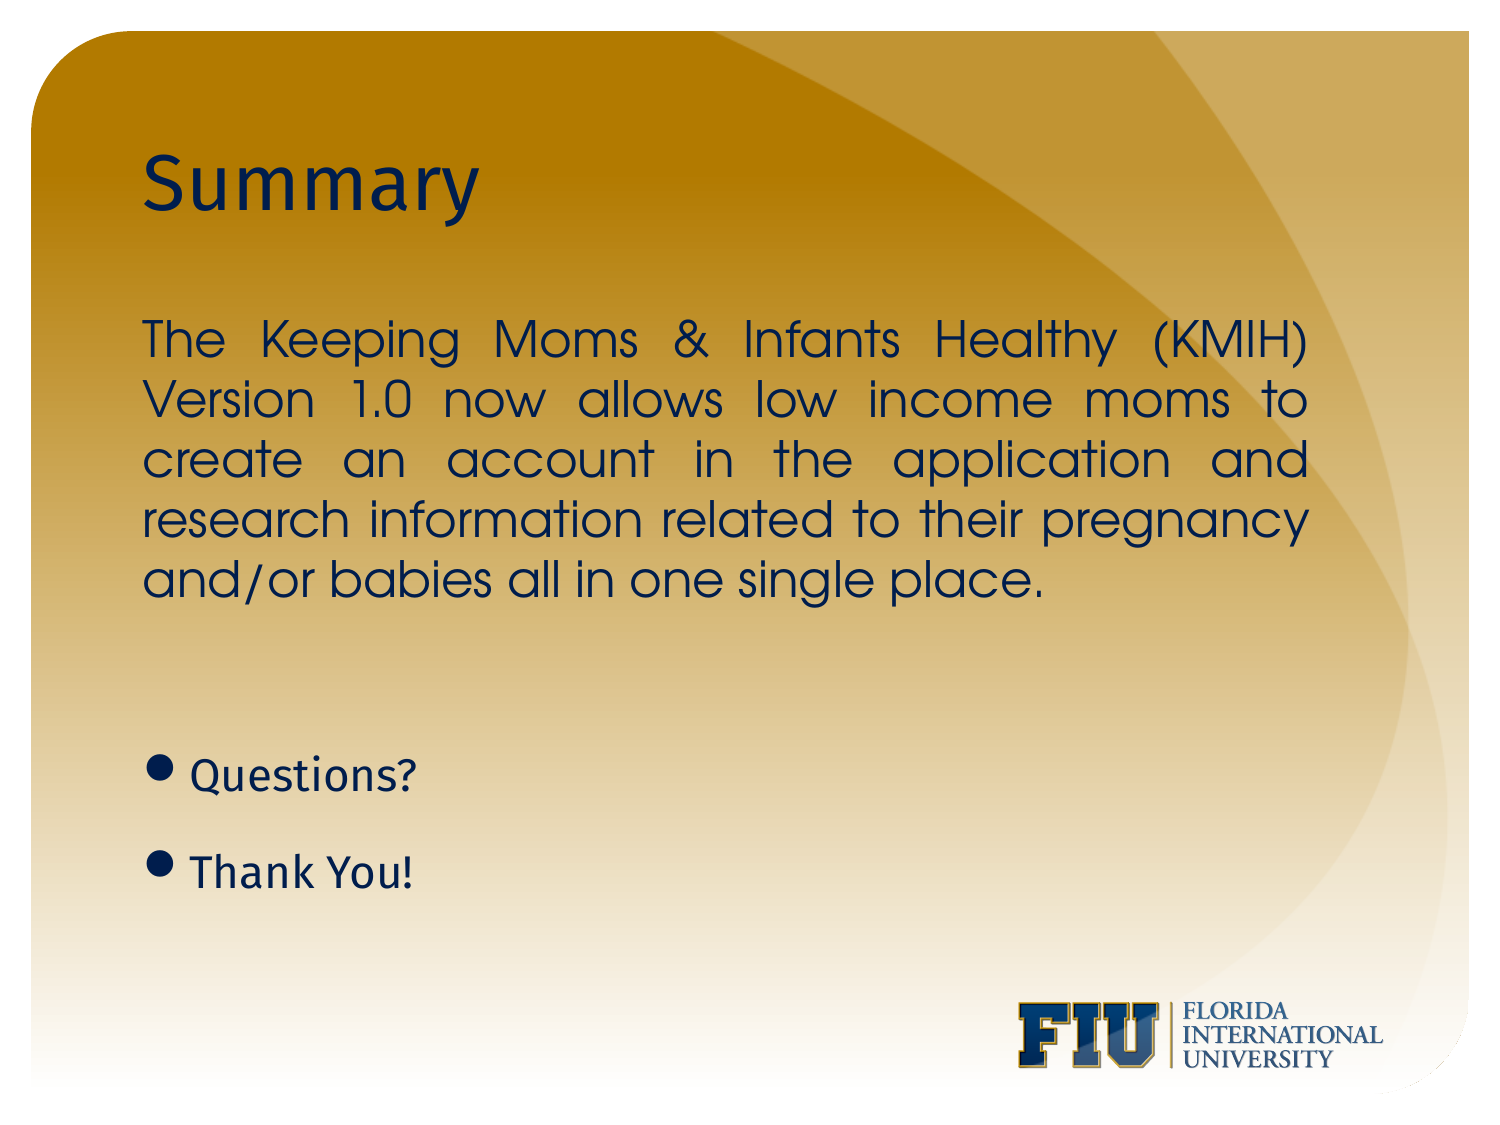

# Summary
The Keeping Moms & Infants Healthy (KMIH) Version 1.0 now allows low income moms to create an account in the application and research information related to their pregnancy and/or babies all in one single place.

Questions?
Thank You!